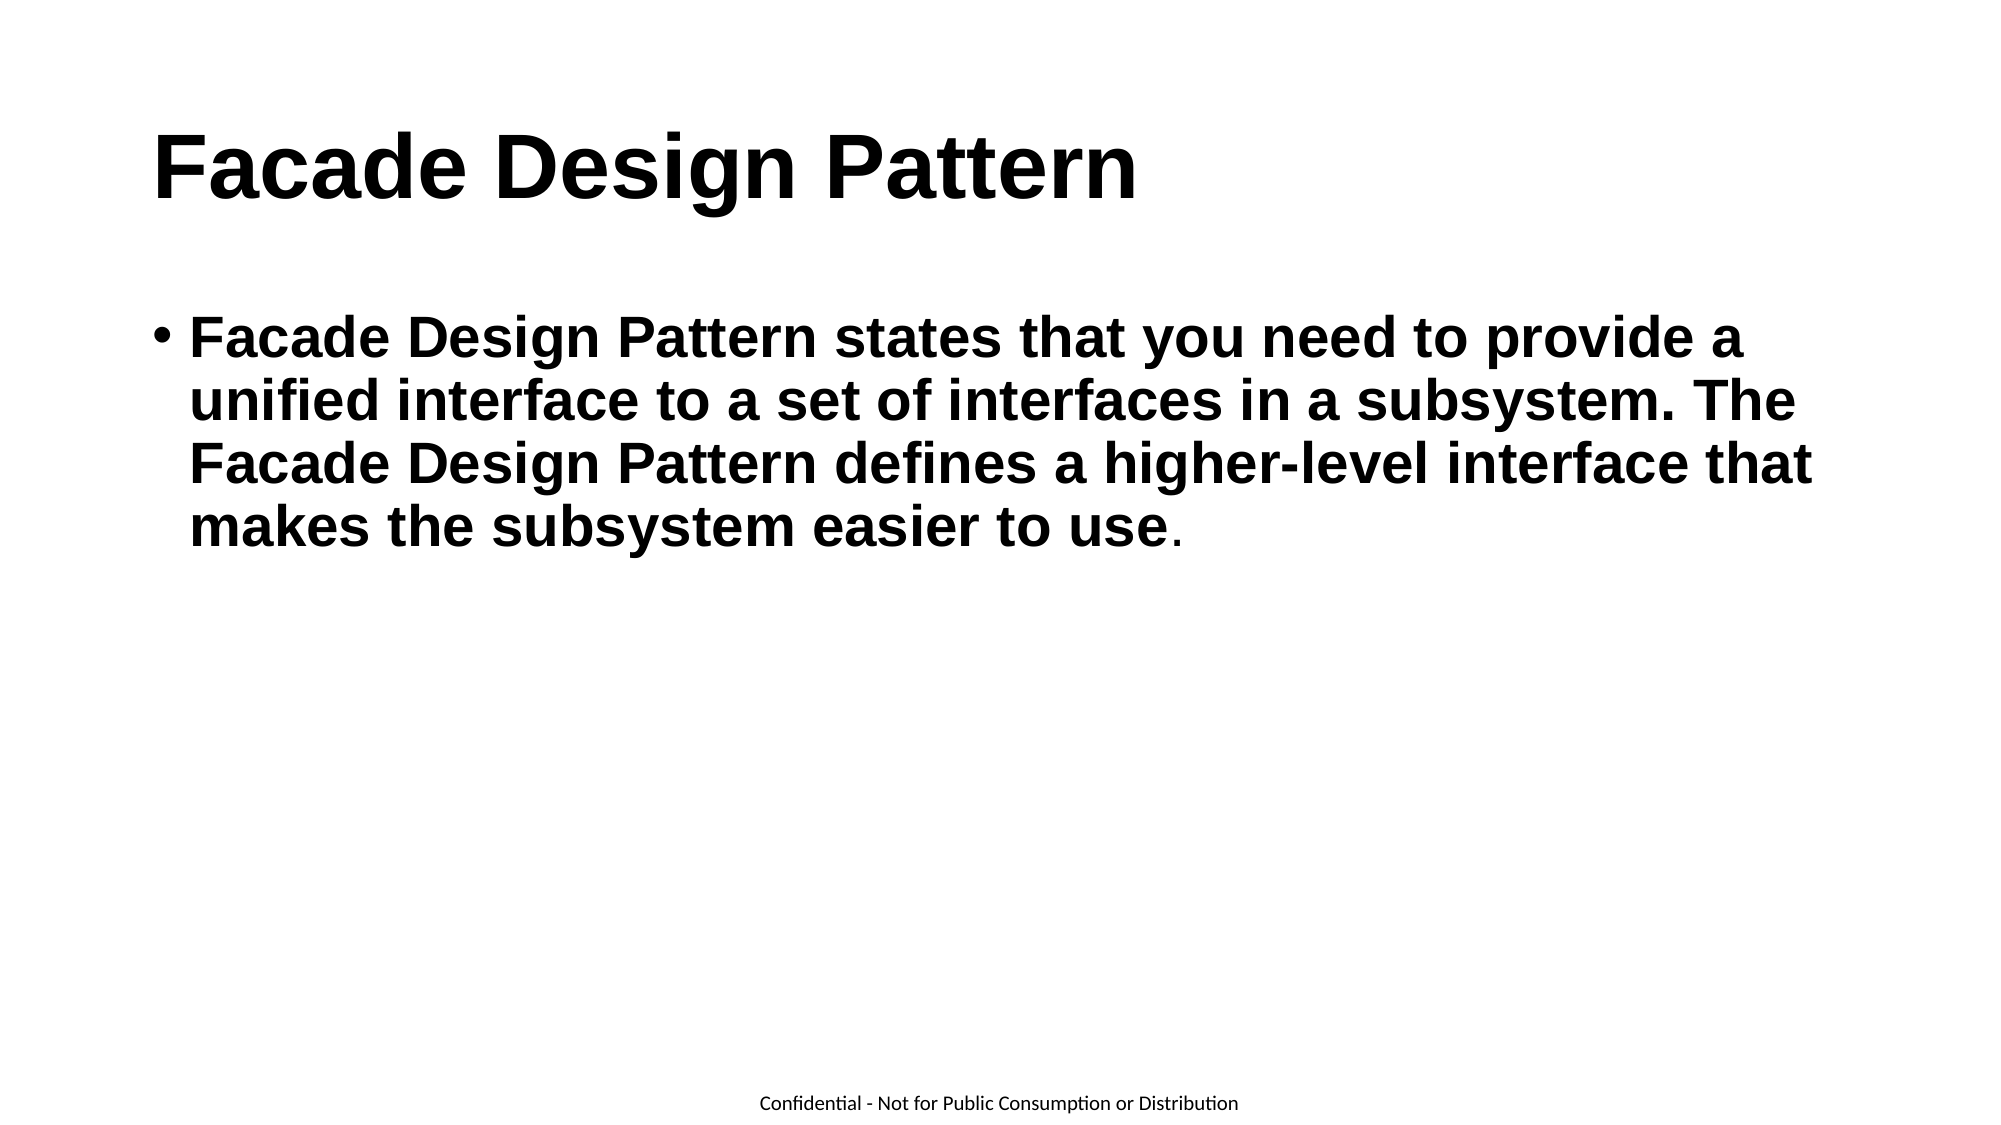

# Facade Design Pattern
Facade Design Pattern states that you need to provide a unified interface to a set of interfaces in a subsystem. The Facade Design Pattern defines a higher-level interface that makes the subsystem easier to use.